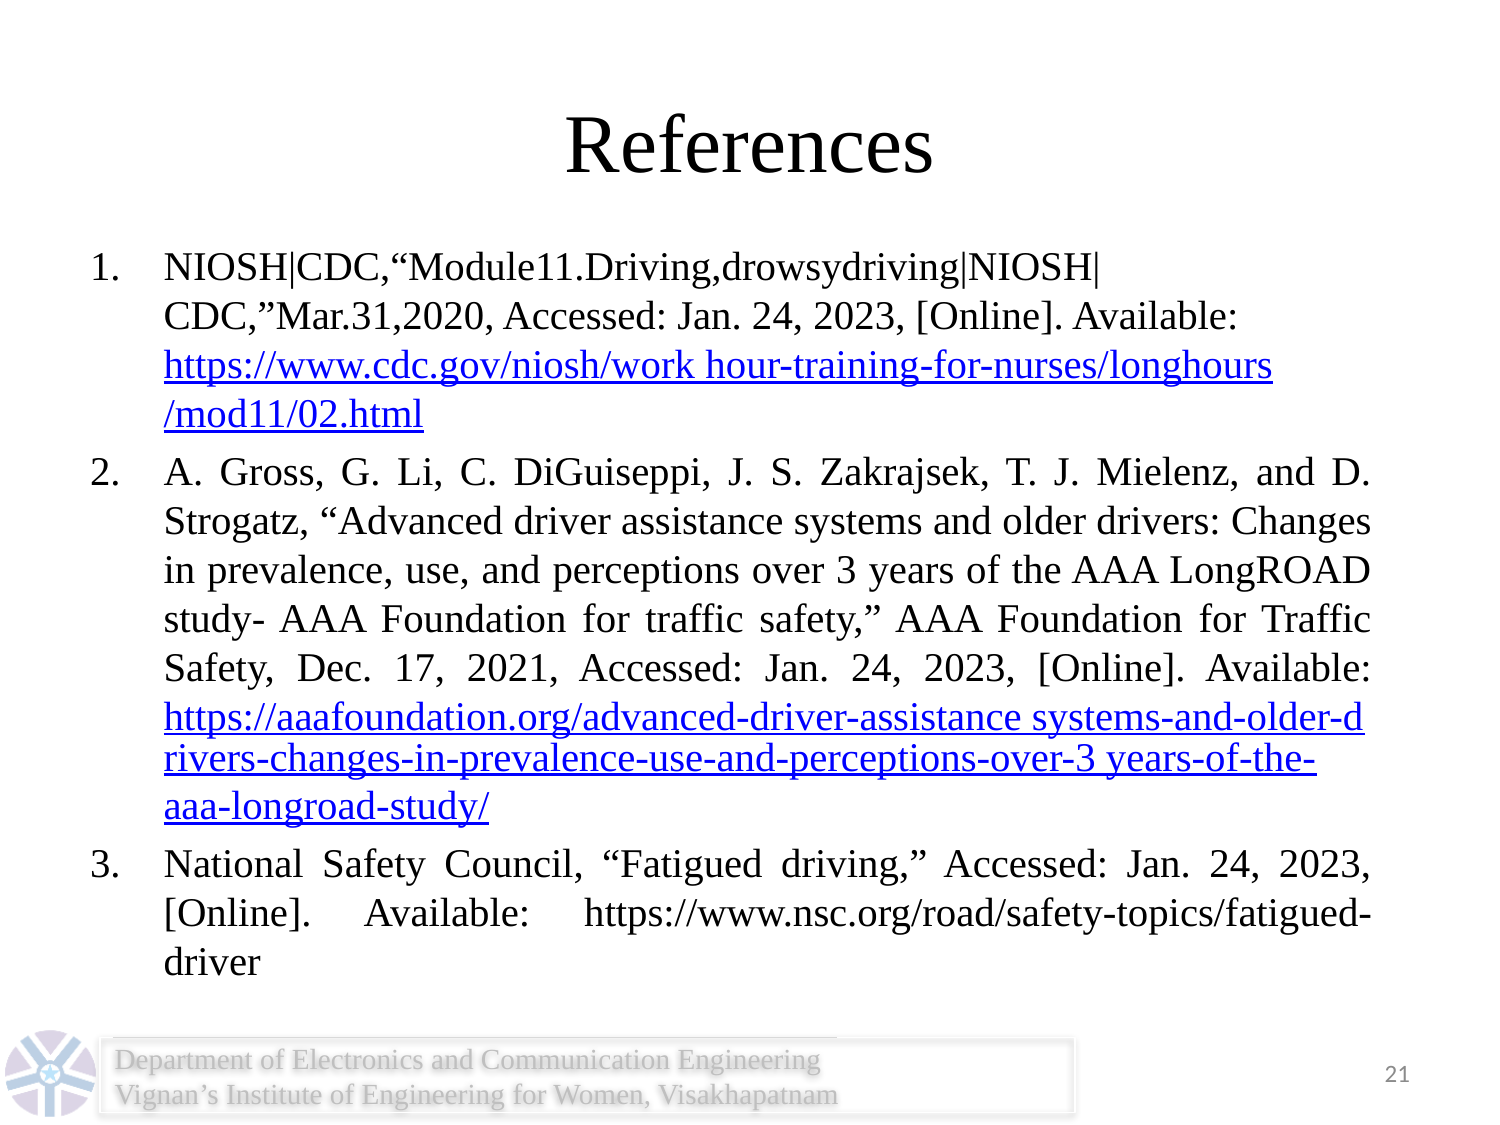

# References
NIOSH|CDC,“Module11.Driving,drowsydriving|NIOSH|CDC,”Mar.31,2020, Accessed: Jan. 24, 2023, [Online]. Available: https://www.cdc.gov/niosh/work hour-training-for-nurses/longhours/mod11/02.html
A. Gross, G. Li, C. DiGuiseppi, J. S. Zakrajsek, T. J. Mielenz, and D. Strogatz, “Advanced driver assistance systems and older drivers: Changes in prevalence, use, and perceptions over 3 years of the AAA LongROAD study- AAA Foundation for traffic safety,” AAA Foundation for Traffic Safety, Dec. 17, 2021, Accessed: Jan. 24, 2023, [Online]. Available: https://aaafoundation.org/advanced-driver-assistance systems-and-older-drivers-changes-in-prevalence-use-and-perceptions-over-3 years-of-the-aaa-longroad-study/
National Safety Council, “Fatigued driving,” Accessed: Jan. 24, 2023, [Online]. Available: https://www.nsc.org/road/safety-topics/fatigued-driver
21